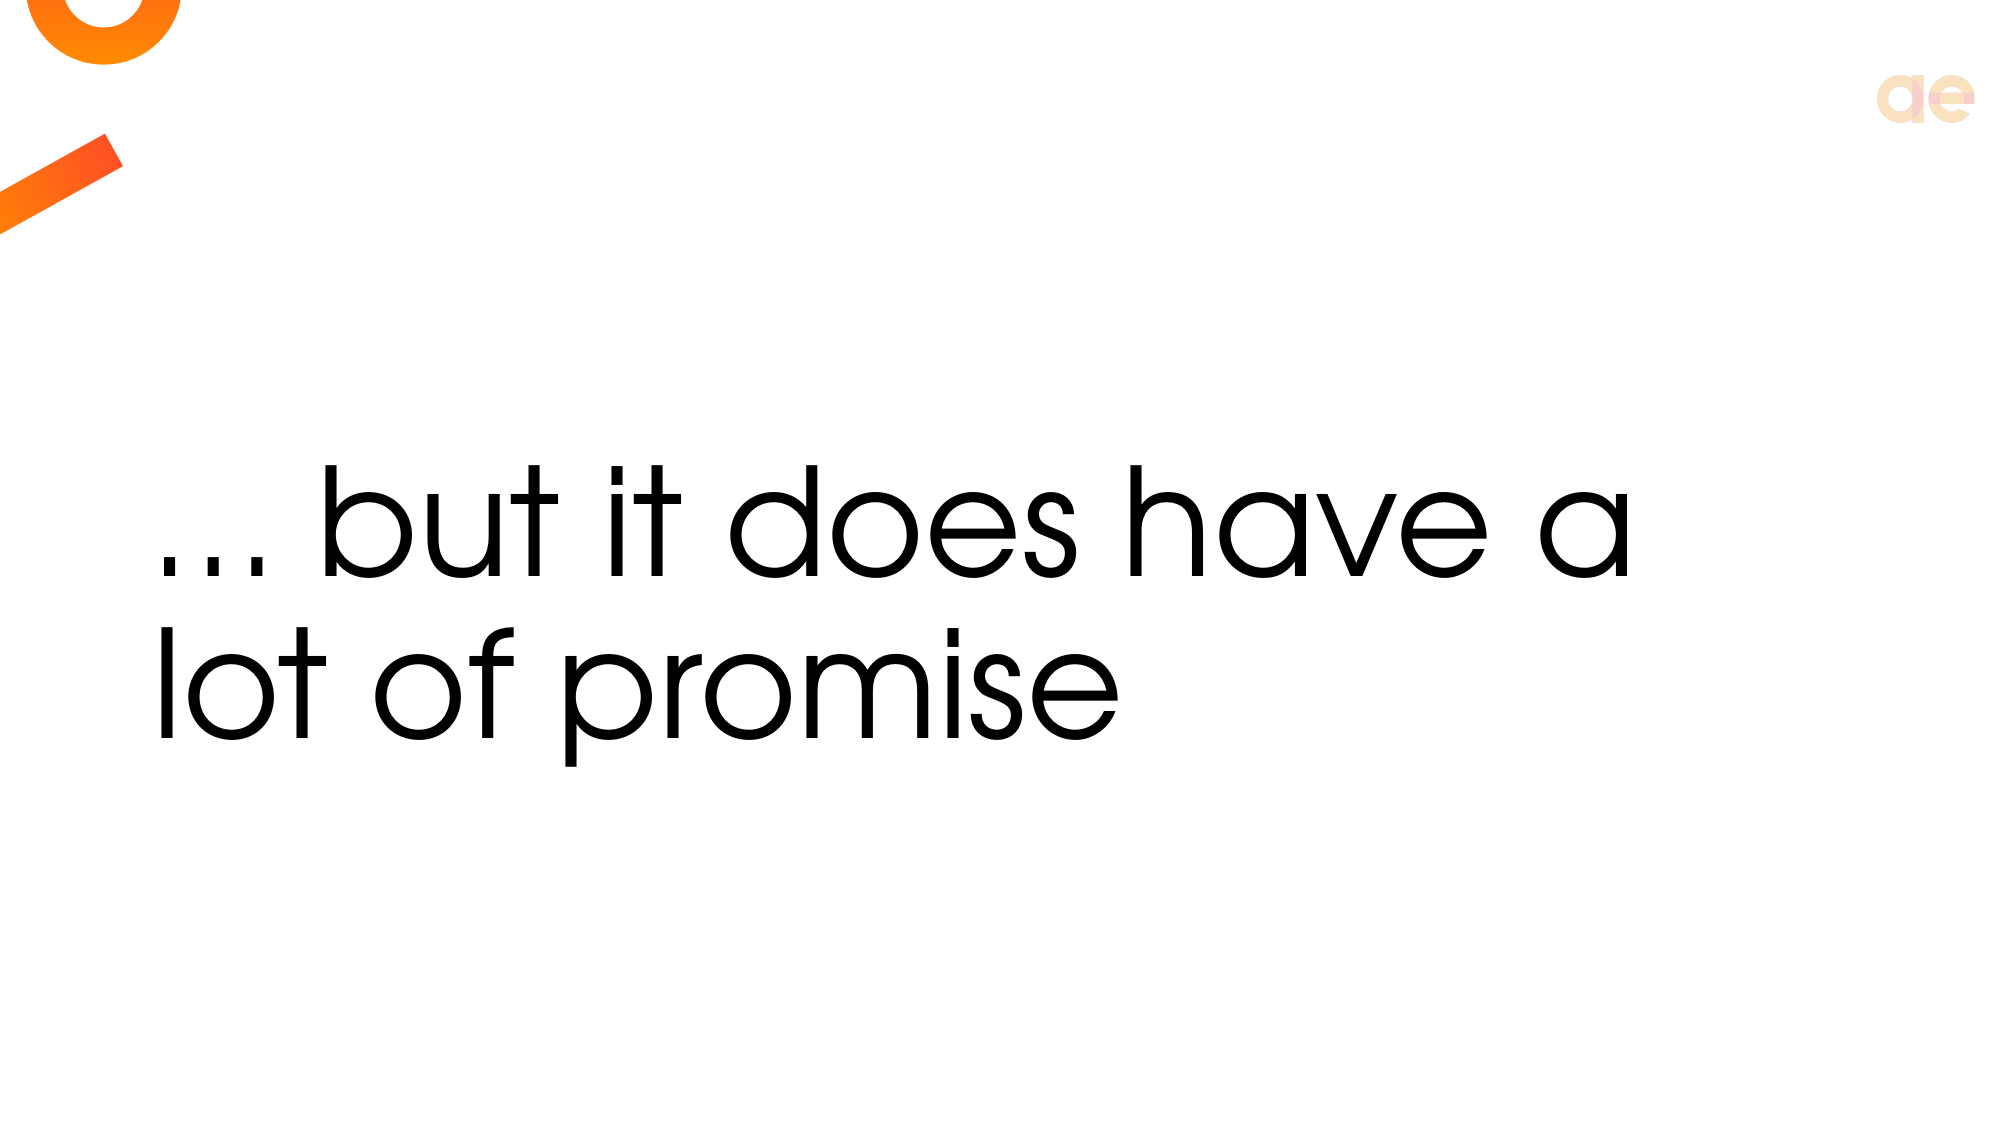

… but it does have a lot of promise